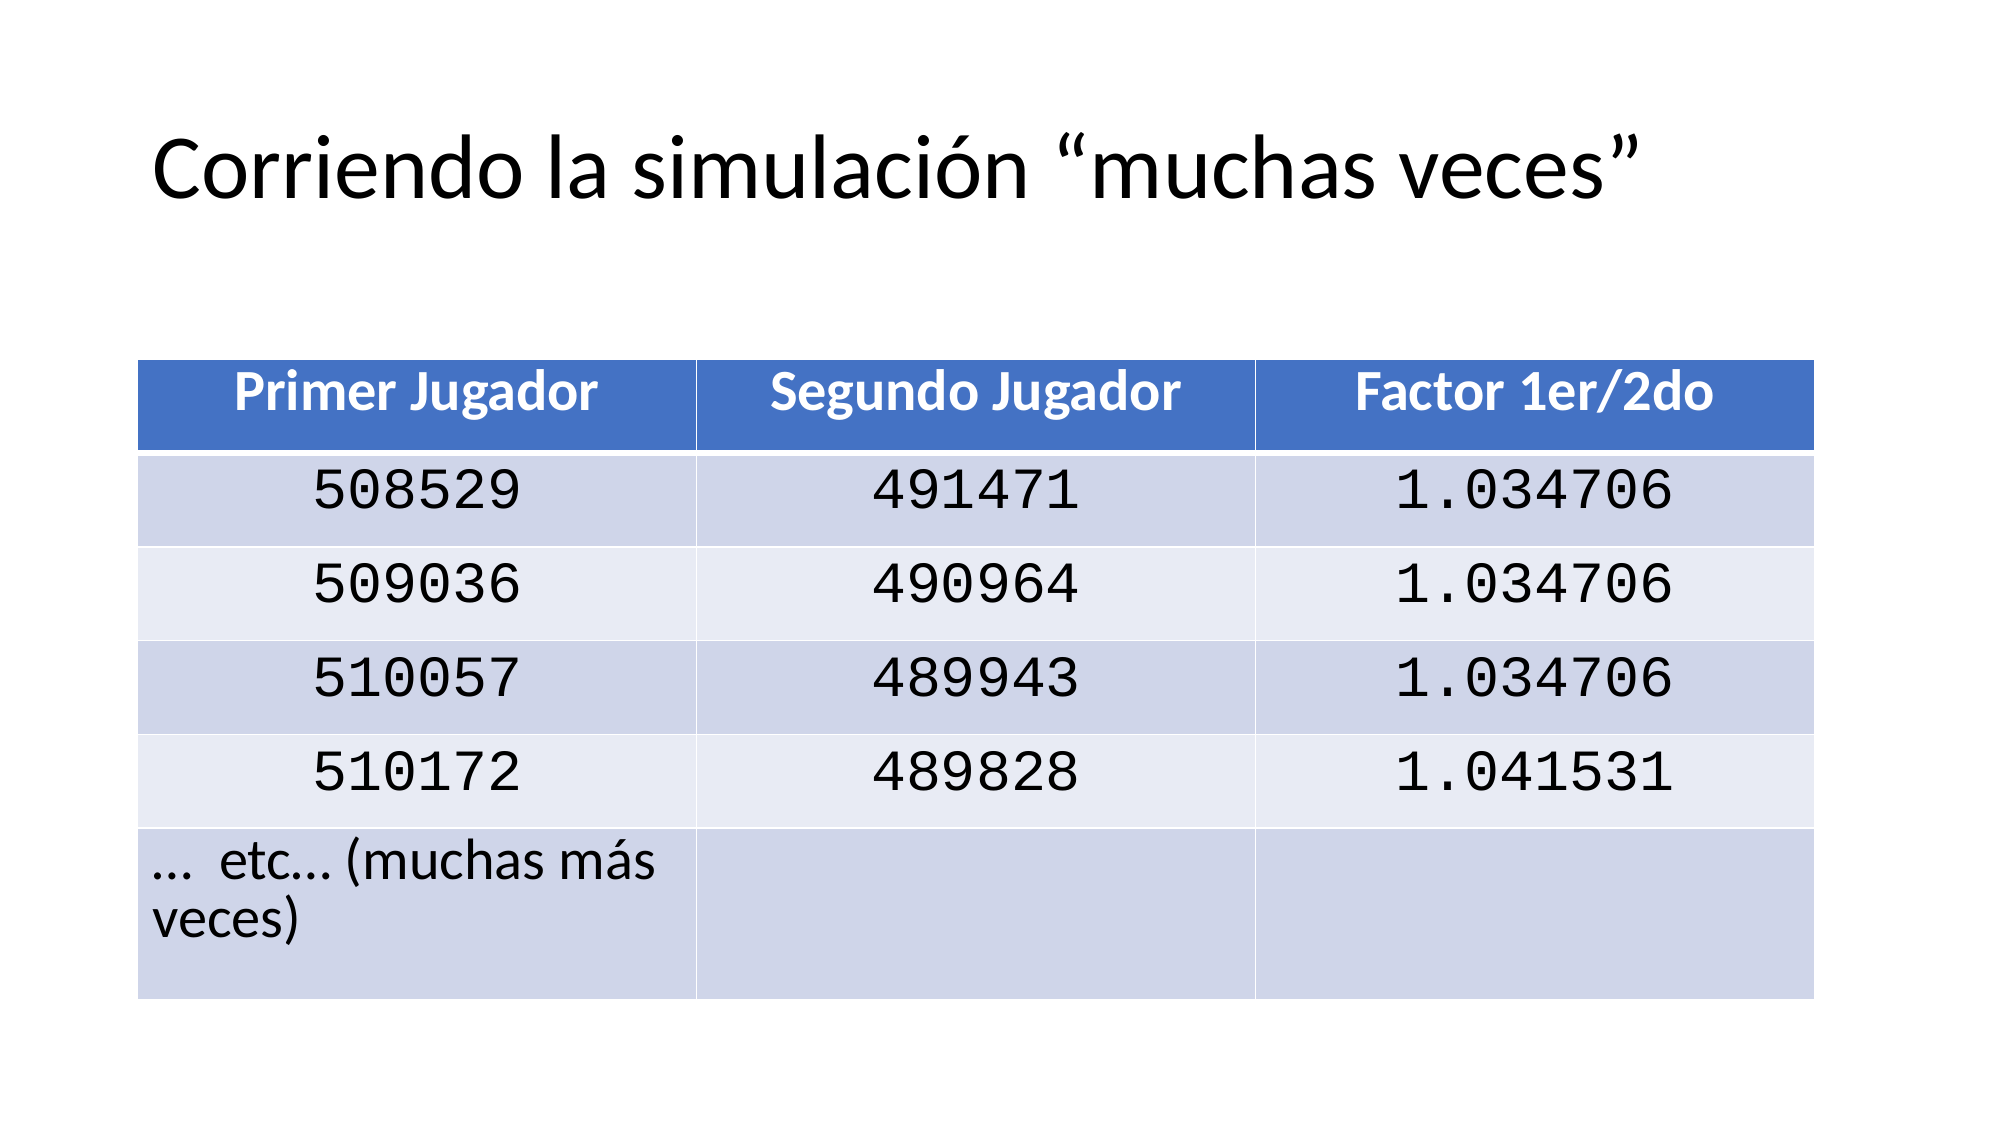

# Corriendo la simulación “muchas veces”
| Primer Jugador | Segundo Jugador | Factor 1er/2do |
| --- | --- | --- |
| 508529 | 491471 | 1.034706 |
| 509036 | 490964 | 1.034706 |
| 510057 | 489943 | 1.034706 |
| 510172 | 489828 | 1.041531 |
| … etc… (muchas más veces) |  |  |